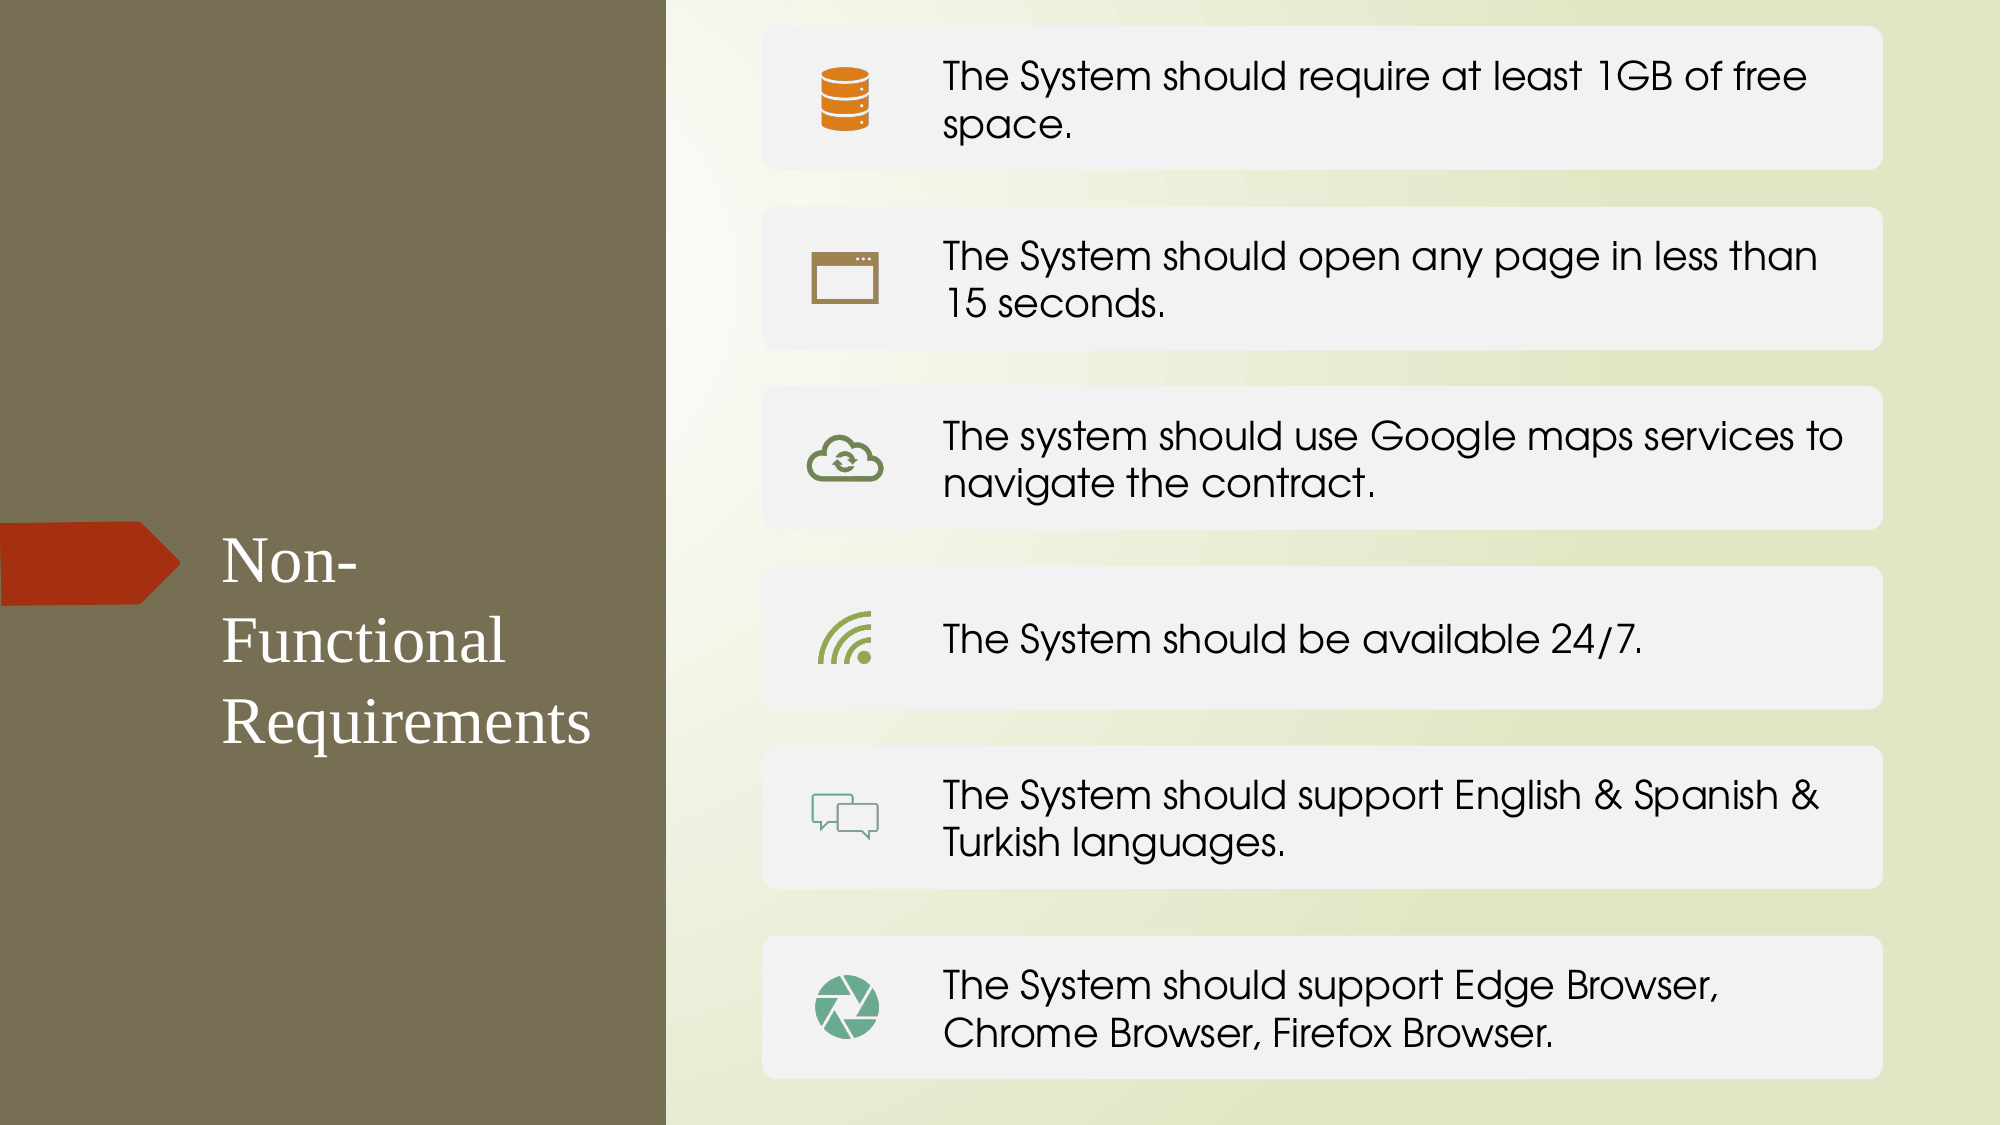

The System should require at least 1GB of free space.
The System should open any page in less than 15 seconds.
The system should use Google maps services to navigate the contract.
The System should be available 24/7.
The System should support English & Spanish & Turkish languages.
# Non-Functional Requirements

The System should support Edge Browser, Chrome Browser, Firefox Browser.